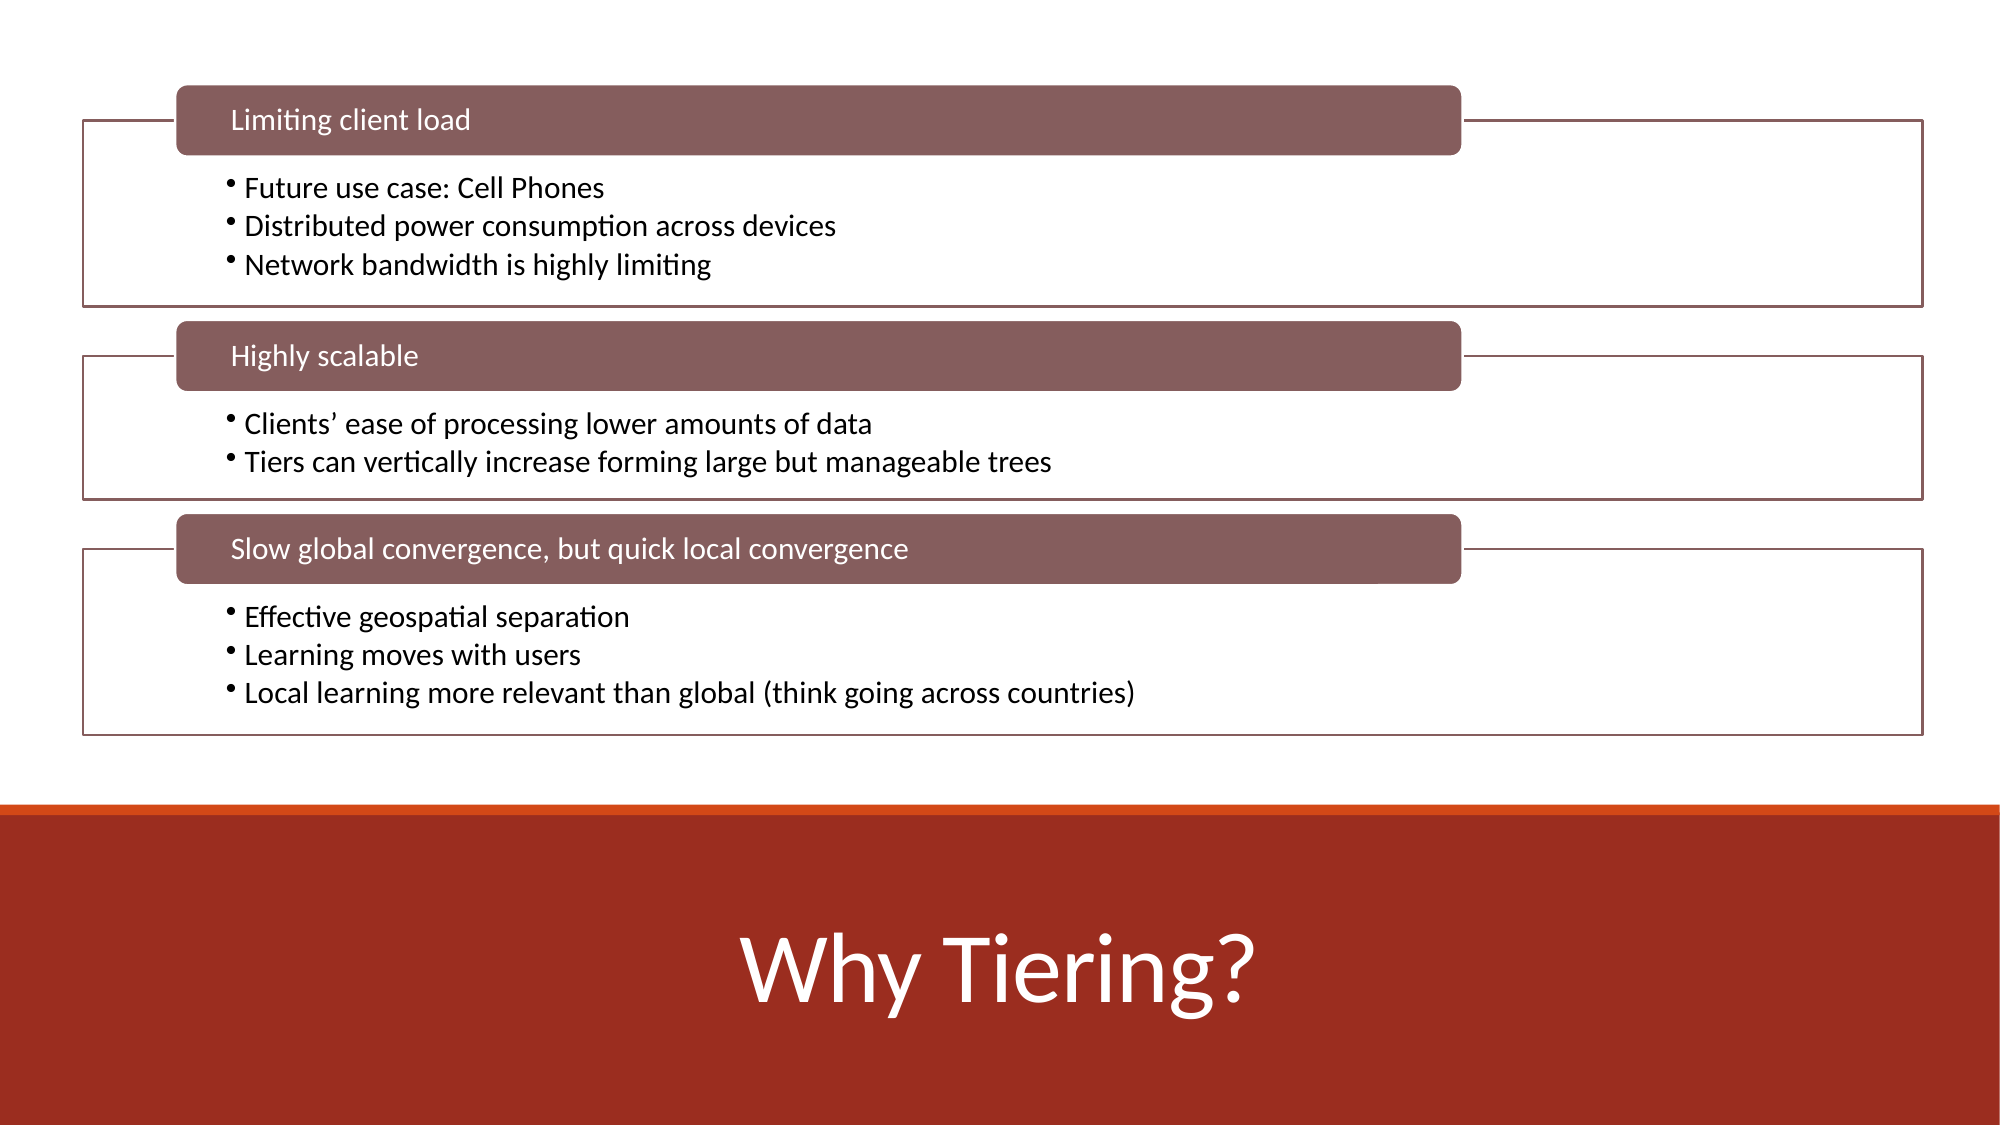

Future use case: Cell Phones
Distributed power consumption across devices
Network bandwidth is highly limiting
Limiting client load
Clients’ ease of processing lower amounts of data
Tiers can vertically increase forming large but manageable trees
Highly scalable
Effective geospatial separation
Learning moves with users
Local learning more relevant than global (think going across countries)
Slow global convergence, but quick local convergence

# Why Tiering?